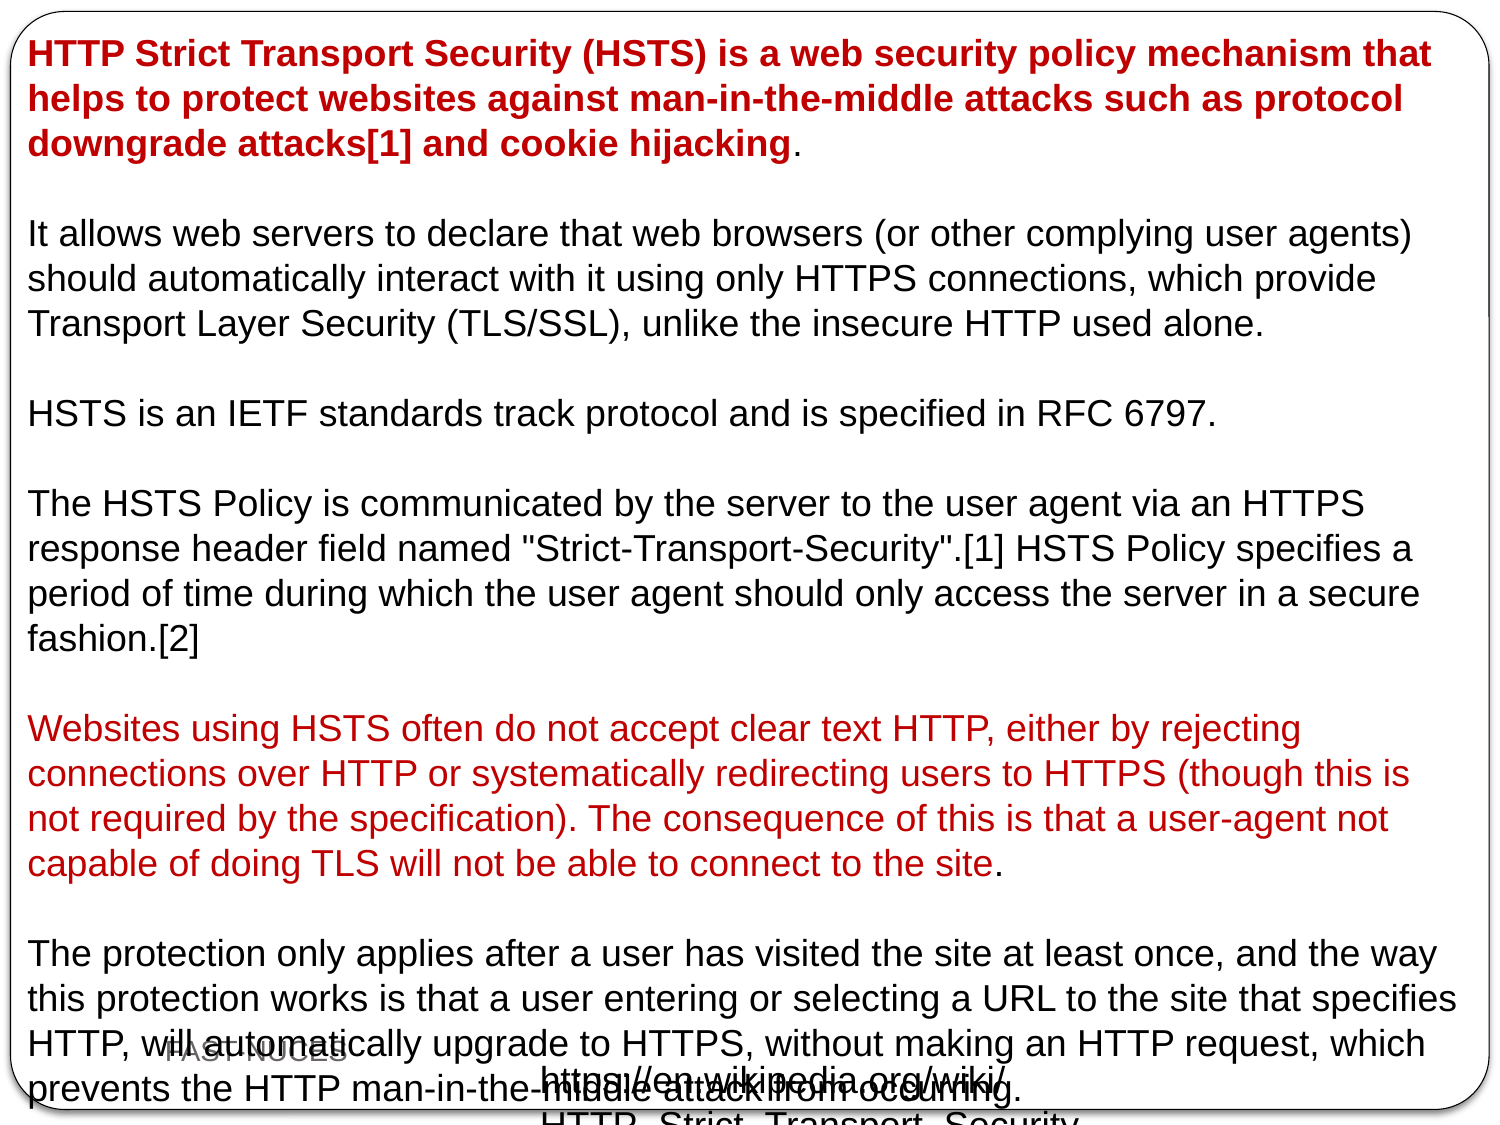

HTTP Strict Transport Security (HSTS) is a web security policy mechanism that helps to protect websites against man-in-the-middle attacks such as protocol downgrade attacks[1] and cookie hijacking.

It allows web servers to declare that web browsers (or other complying user agents) should automatically interact with it using only HTTPS connections, which provide Transport Layer Security (TLS/SSL), unlike the insecure HTTP used alone.

HSTS is an IETF standards track protocol and is specified in RFC 6797.

The HSTS Policy is communicated by the server to the user agent via an HTTPS response header field named "Strict-Transport-Security".[1] HSTS Policy specifies a period of time during which the user agent should only access the server in a secure fashion.[2]

Websites using HSTS often do not accept clear text HTTP, either by rejecting connections over HTTP or systematically redirecting users to HTTPS (though this is not required by the specification). The consequence of this is that a user-agent not capable of doing TLS will not be able to connect to the site.

The protection only applies after a user has visited the site at least once, and the way this protection works is that a user entering or selecting a URL to the site that specifies HTTP, will automatically upgrade to HTTPS, without making an HTTP request, which prevents the HTTP man-in-the-middle attack from occurring.
FAST-NUCES
https://en.wikipedia.org/wiki/HTTP_Strict_Transport_Security